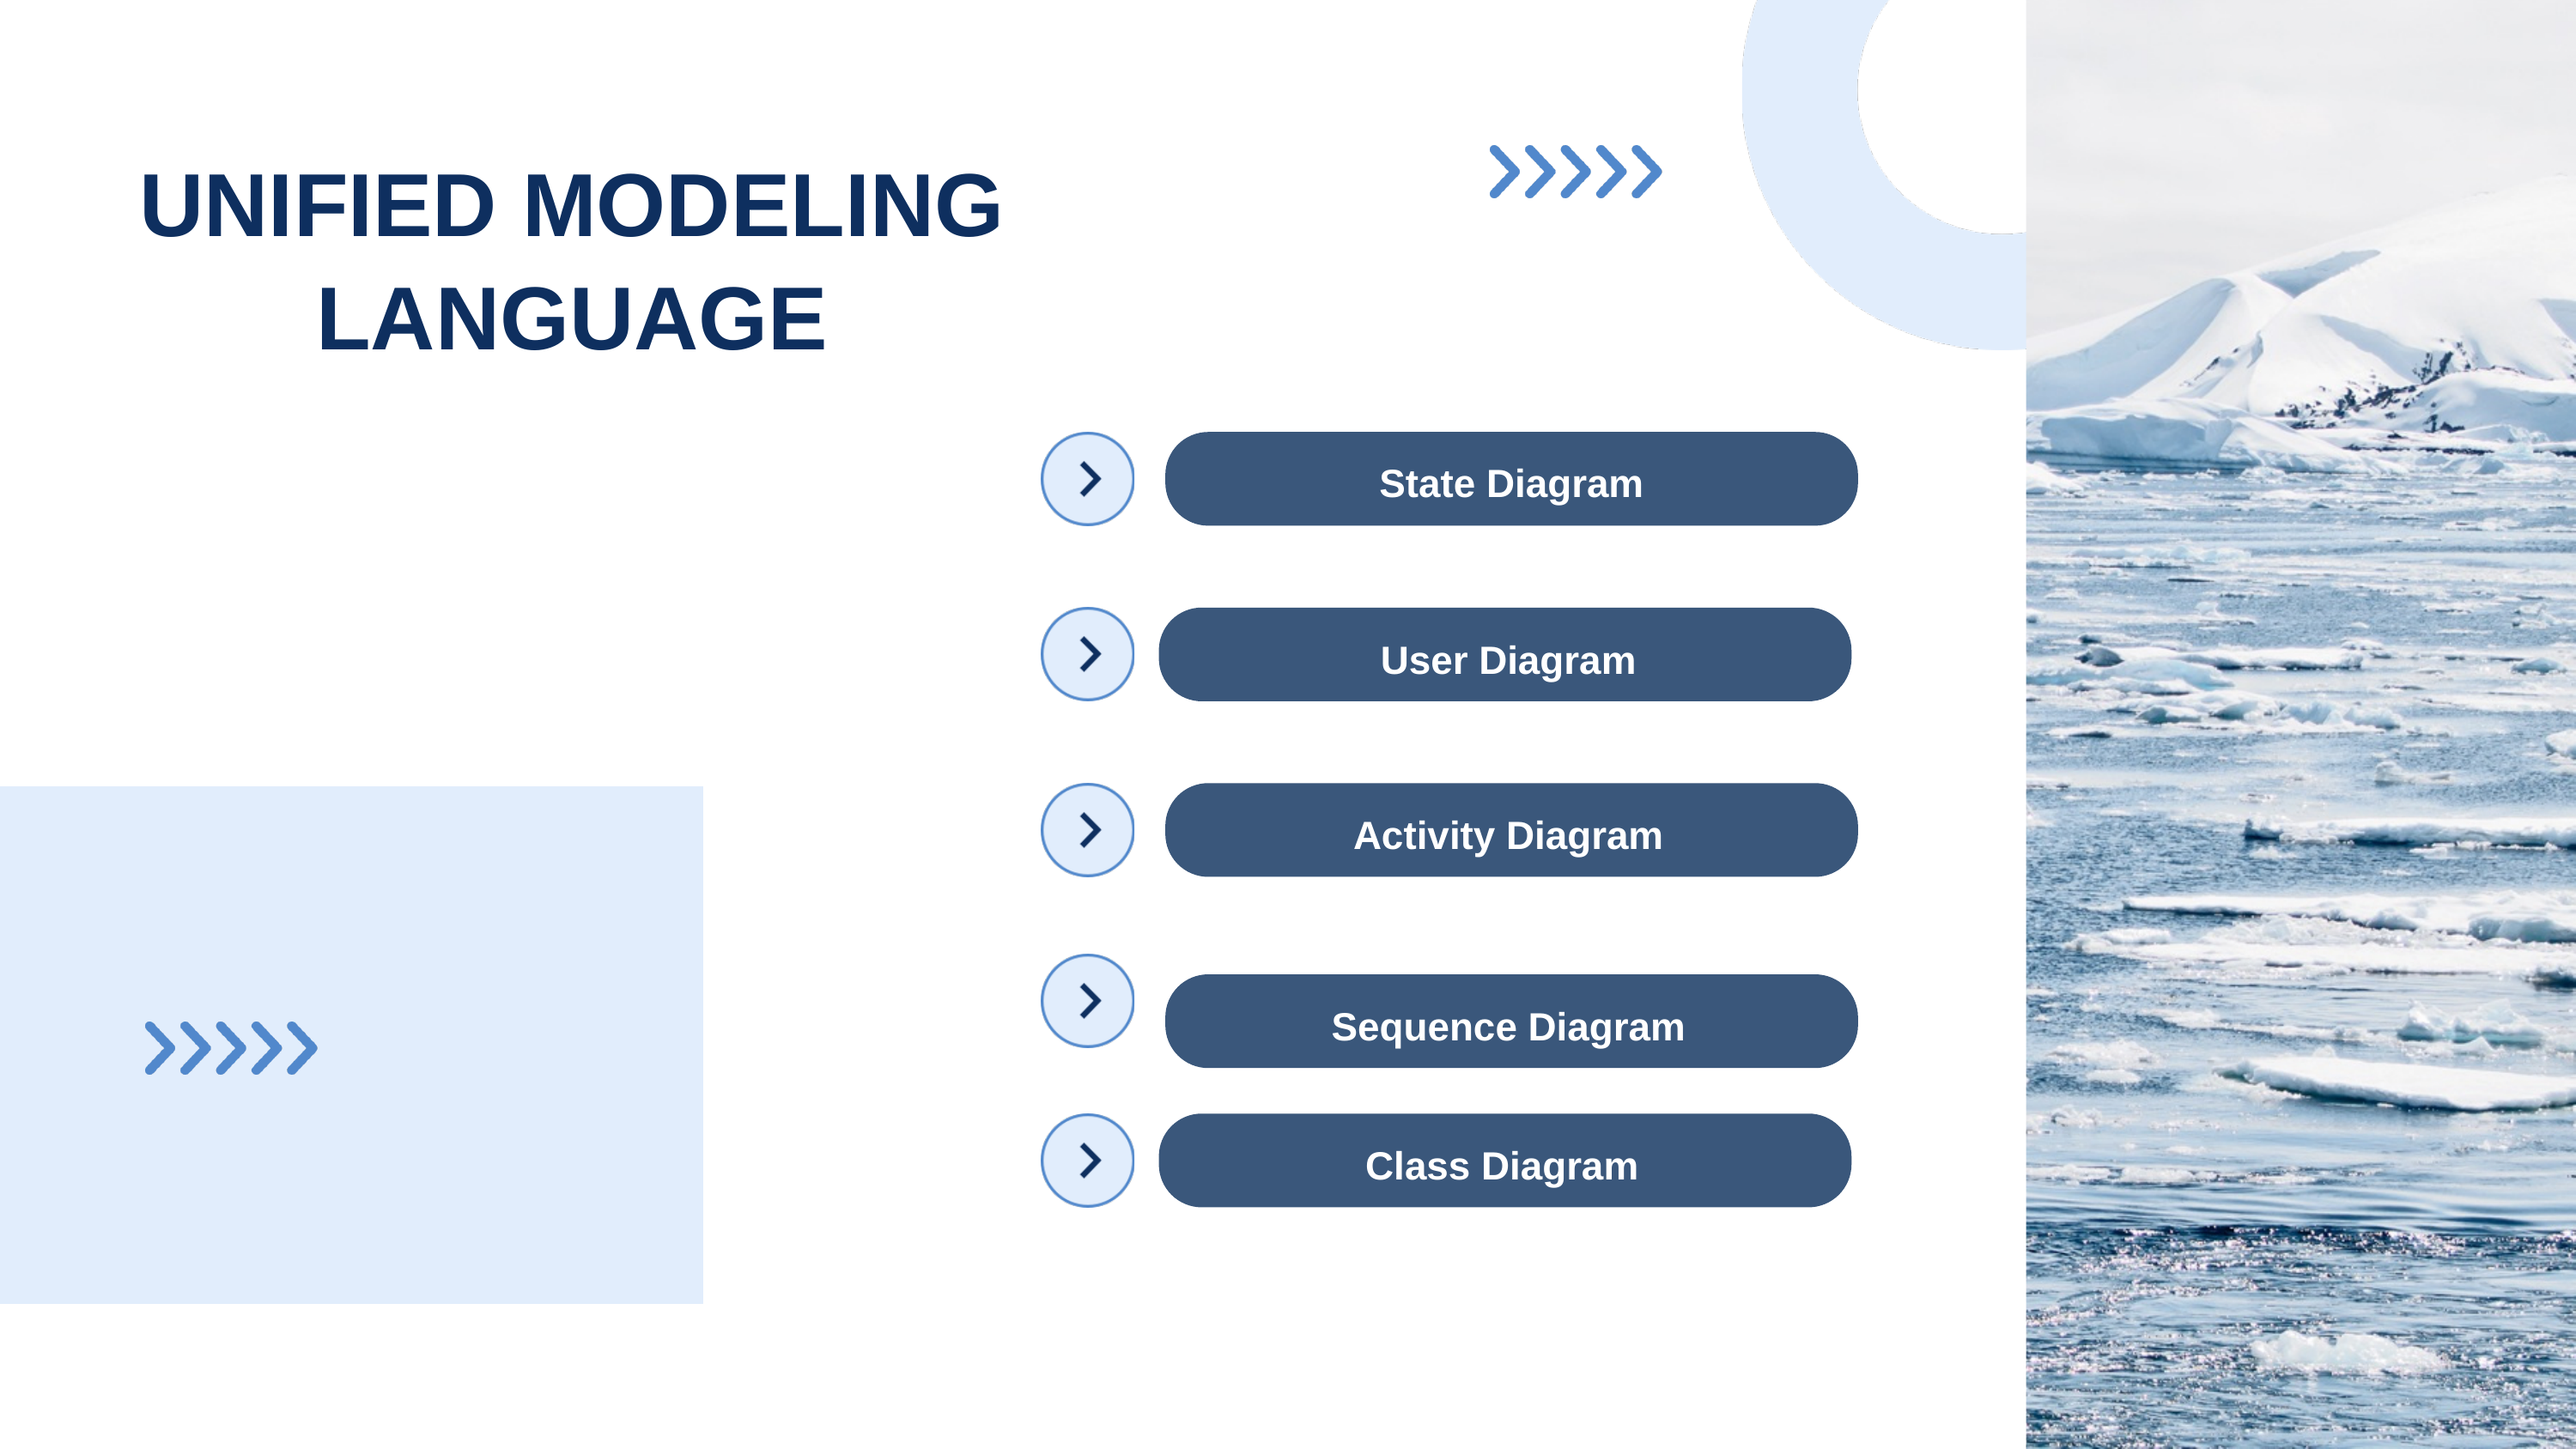

UNIFIED MODELING LANGUAGE

State Diagram

User Diagram

Activity Diagram

Sequence Diagram

Class Diagram